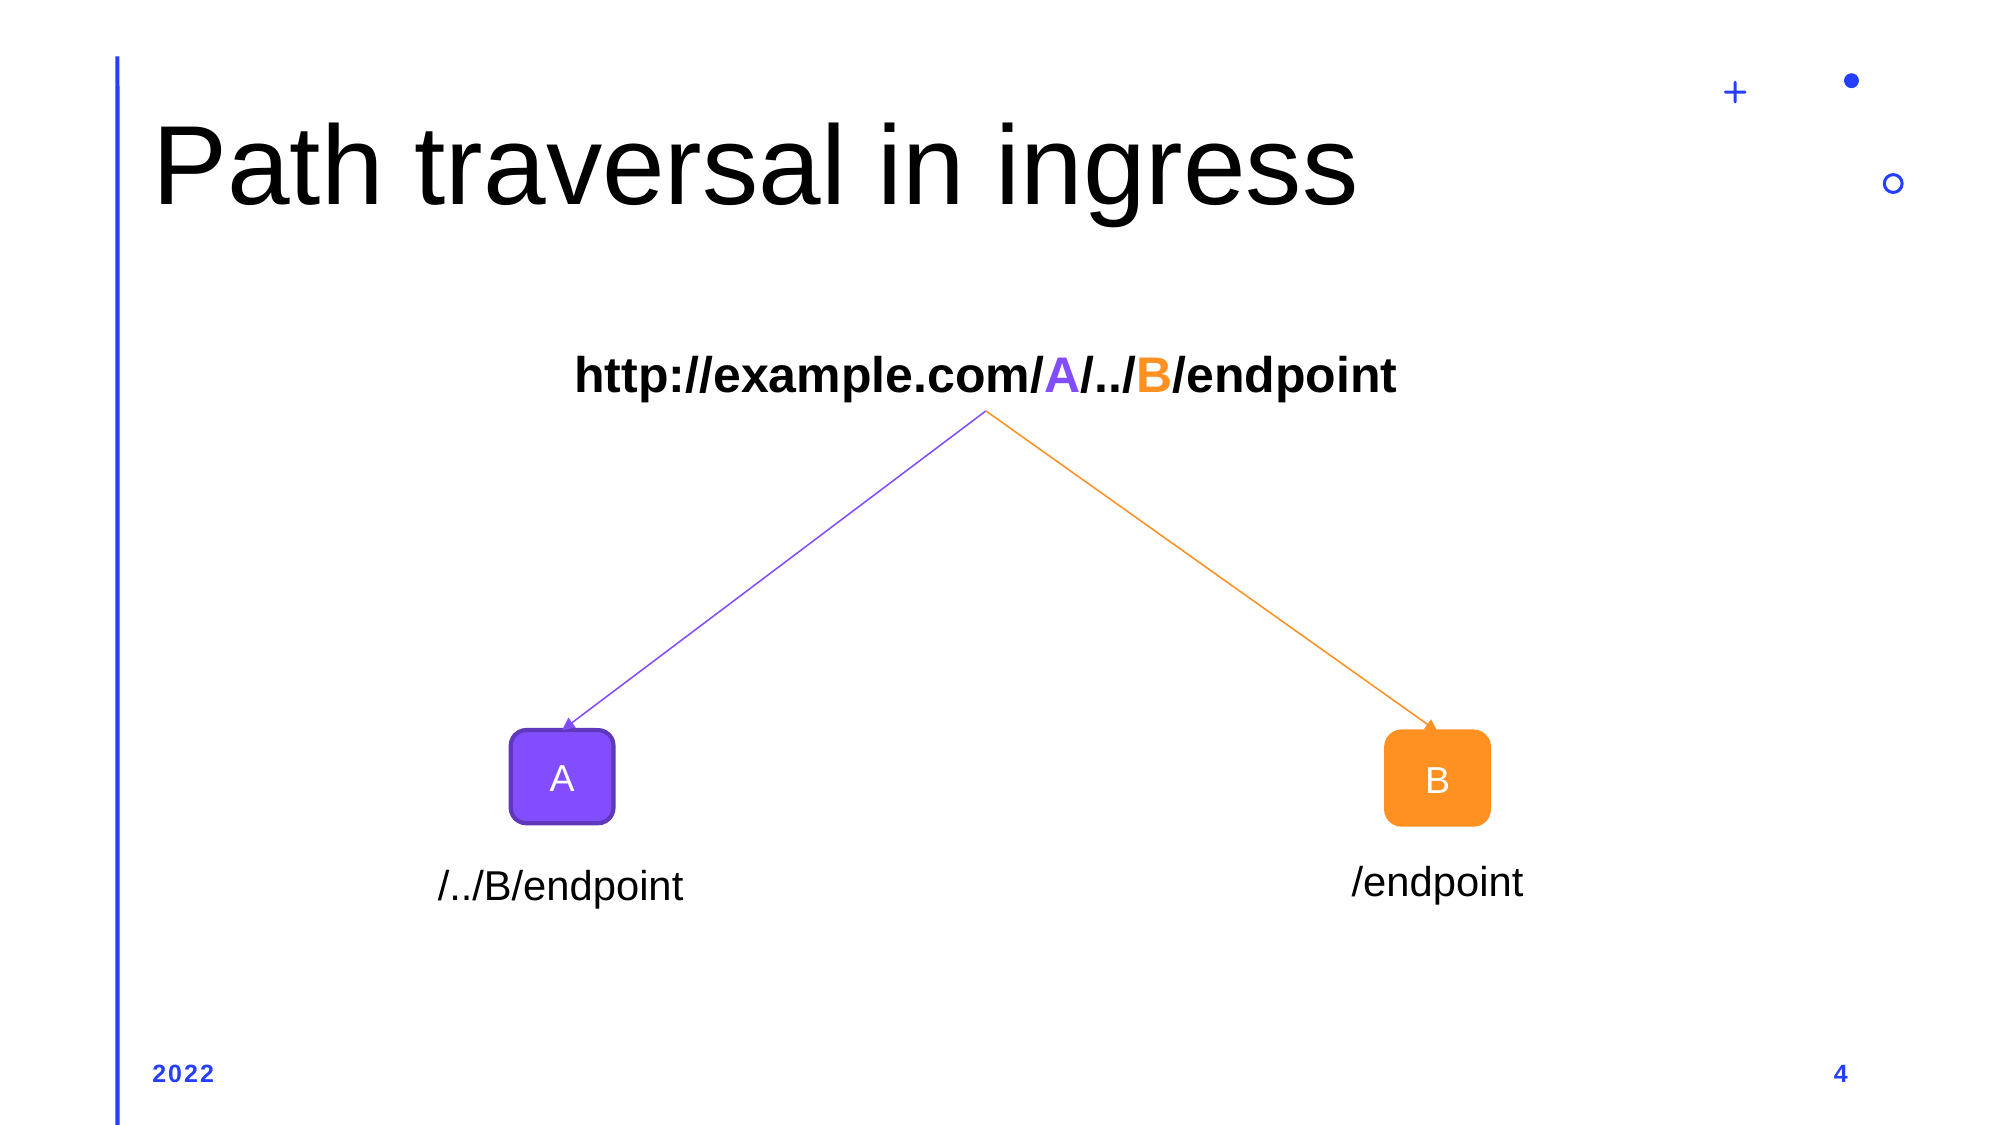

# Path traversal in ingress
http://example.com/A/../B/endpoint

A
B
/endpoint
/../B/endpoint
2022
4